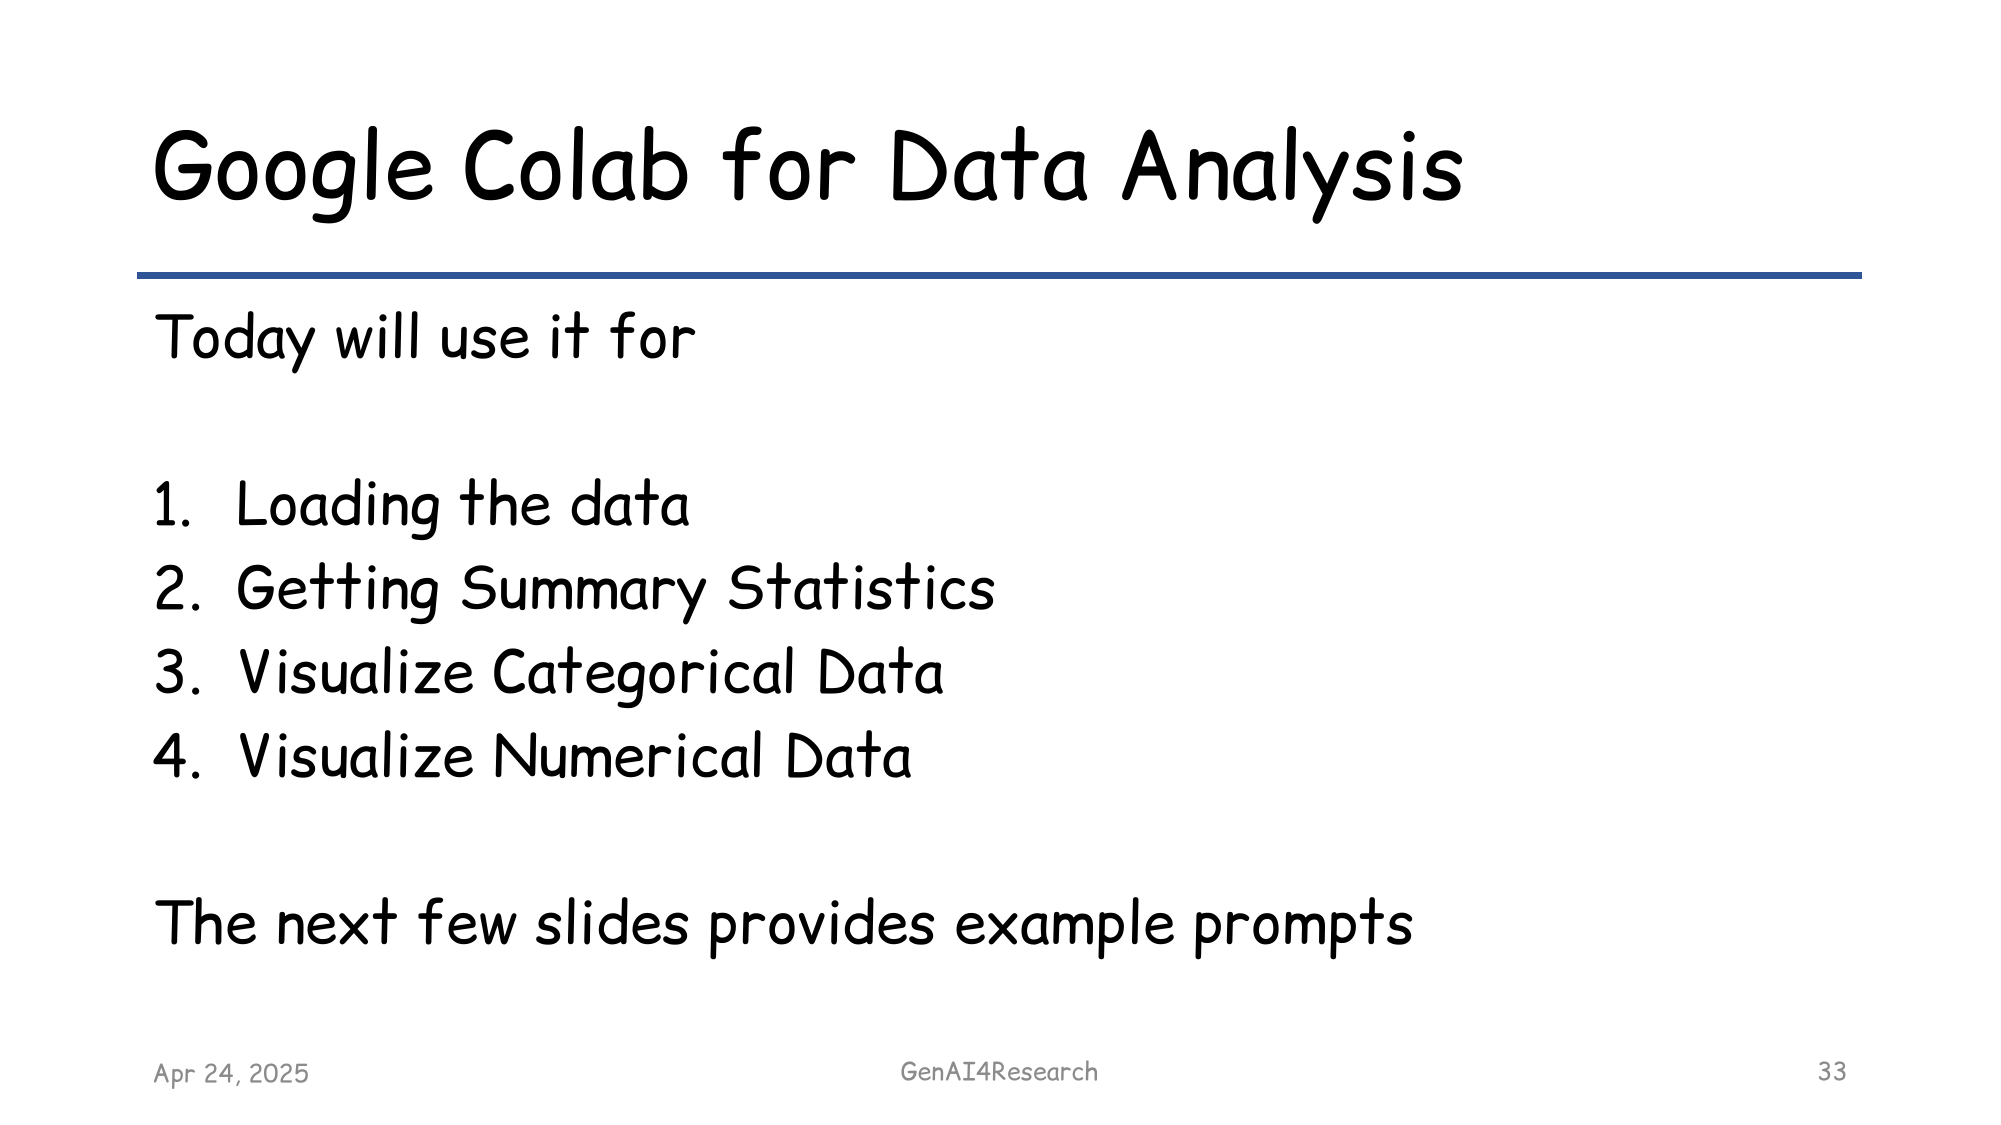

# Google Colab for Data Analysis
Today will use it for

Loading the data
Getting Summary Statistics
Visualize Categorical Data
Visualize Numerical Data

The next few slides provides example prompts
Apr 24, 2025
GenAI4Research
33